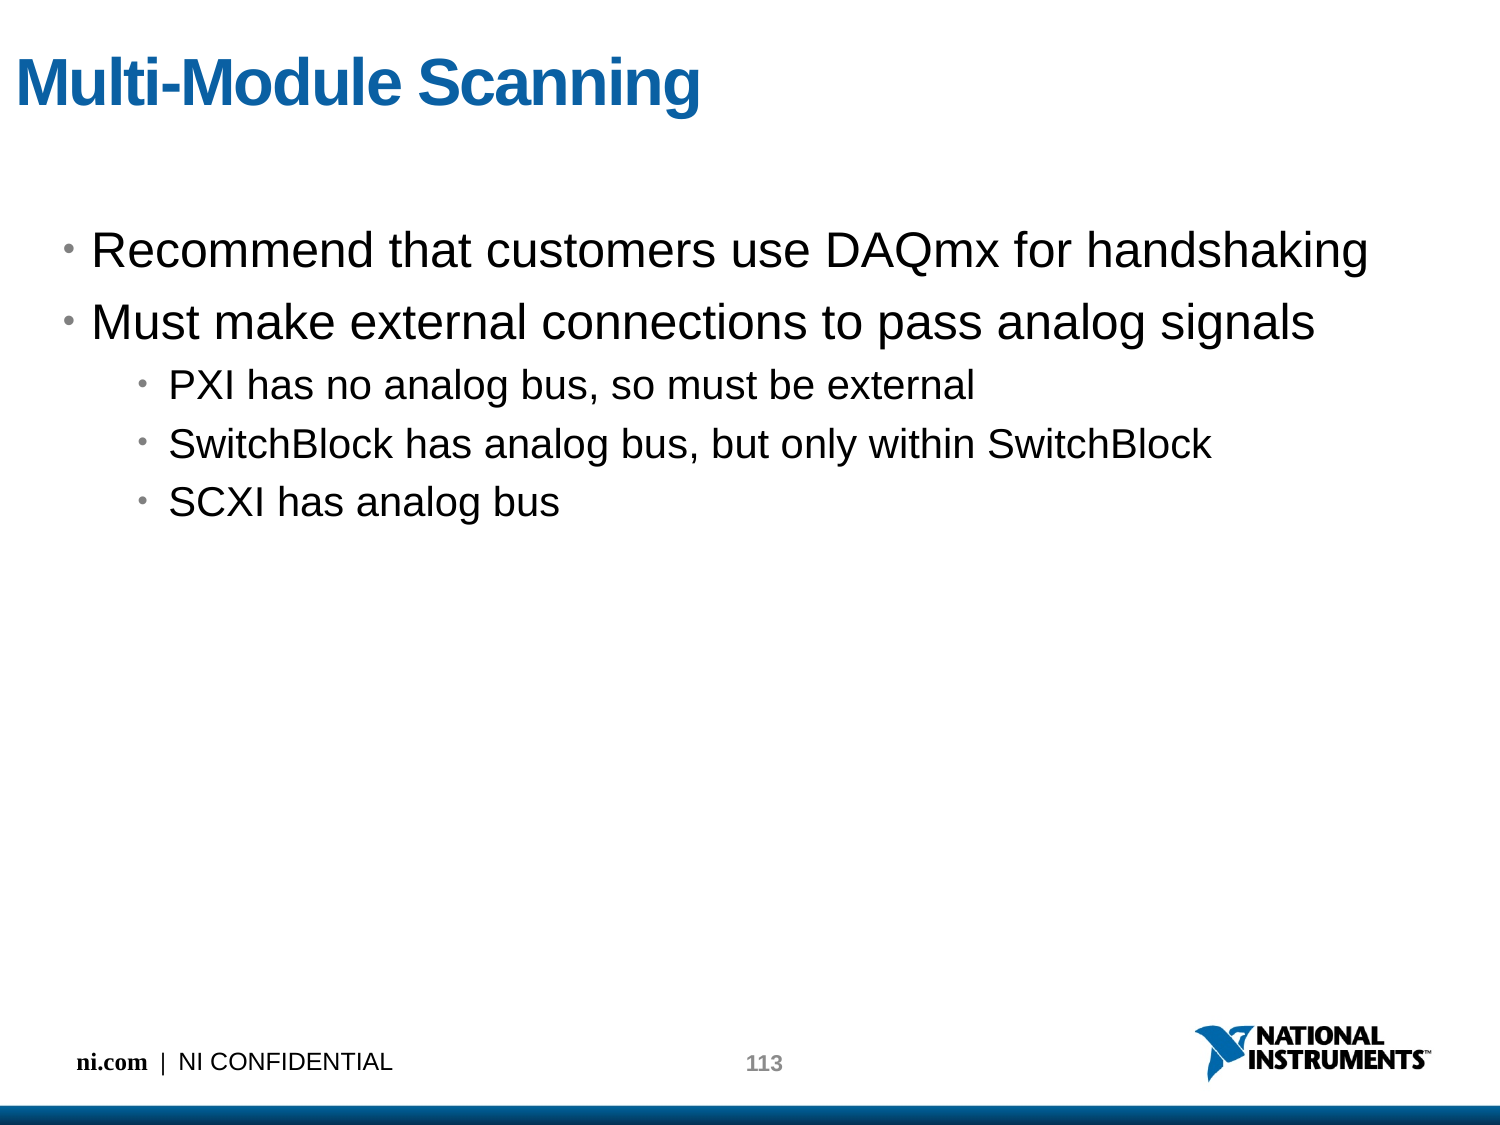

# Multi-Module Scanning
Recommend that customers use DAQmx for handshaking
Must make external connections to pass analog signals
PXI has no analog bus, so must be external
SwitchBlock has analog bus, but only within SwitchBlock
SCXI has analog bus